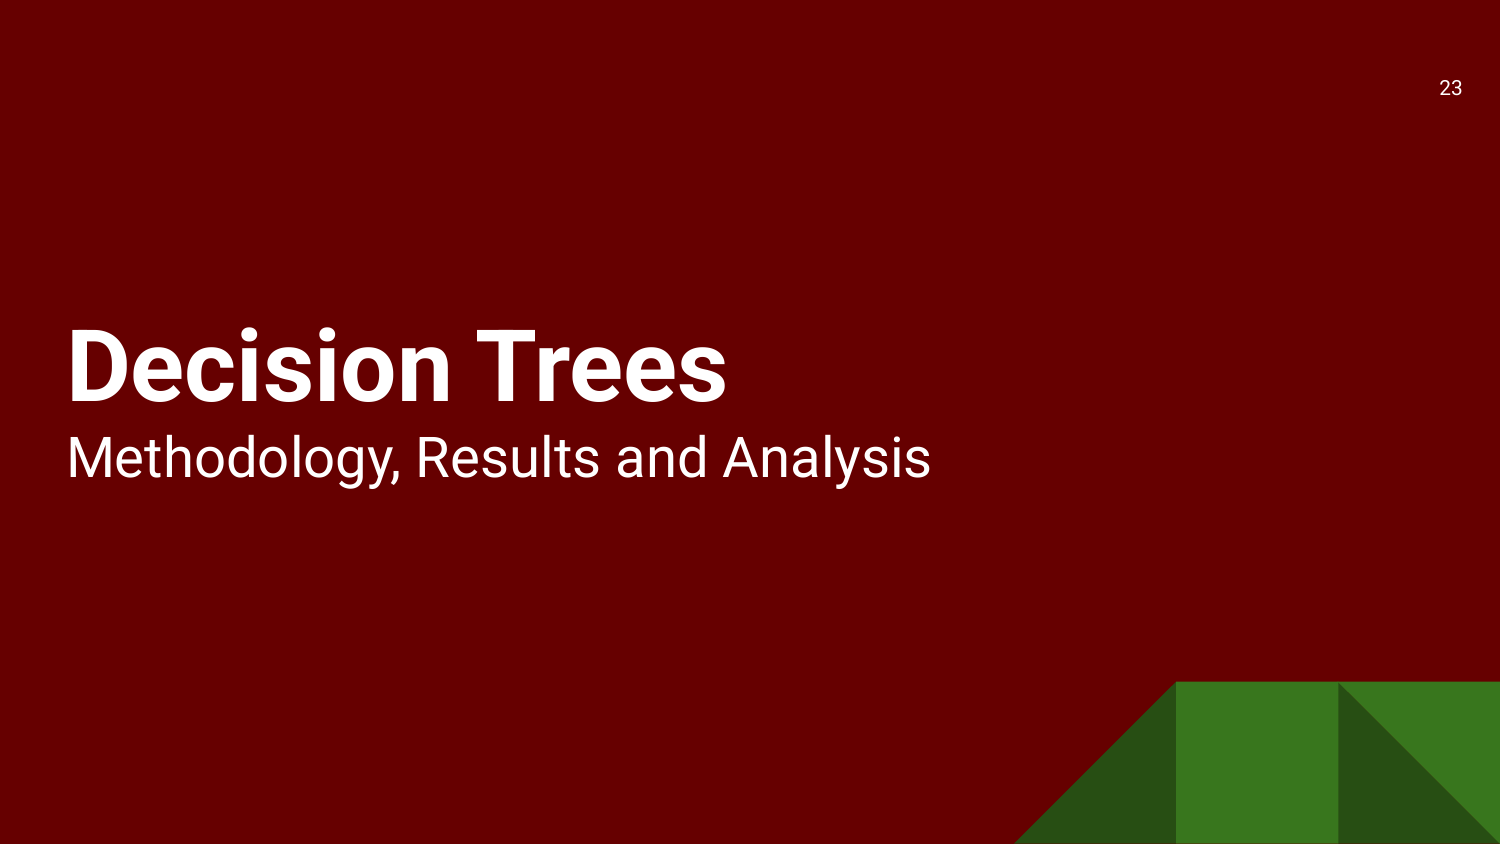

23
# Decision Trees
Methodology, Results and Analysis